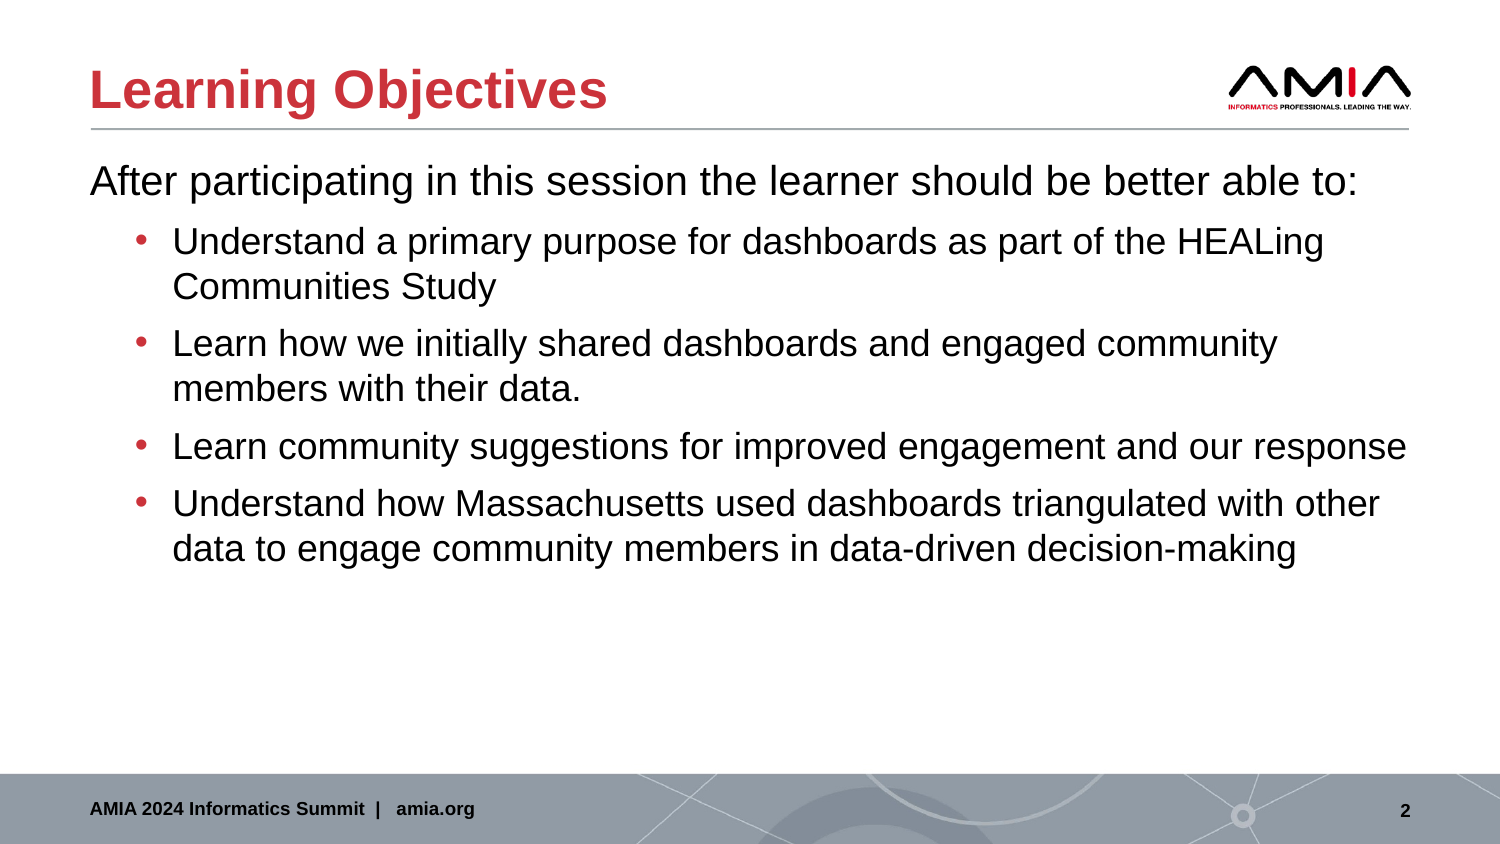

# Learning Objectives
After participating in this session the learner should be better able to:
Understand a primary purpose for dashboards as part of the HEALing Communities Study
Learn how we initially shared dashboards and engaged community members with their data.
Learn community suggestions for improved engagement and our response
Understand how Massachusetts used dashboards triangulated with other data to engage community members in data-driven decision-making

AMIA 2024 Informatics Summit  |   amia.org
2